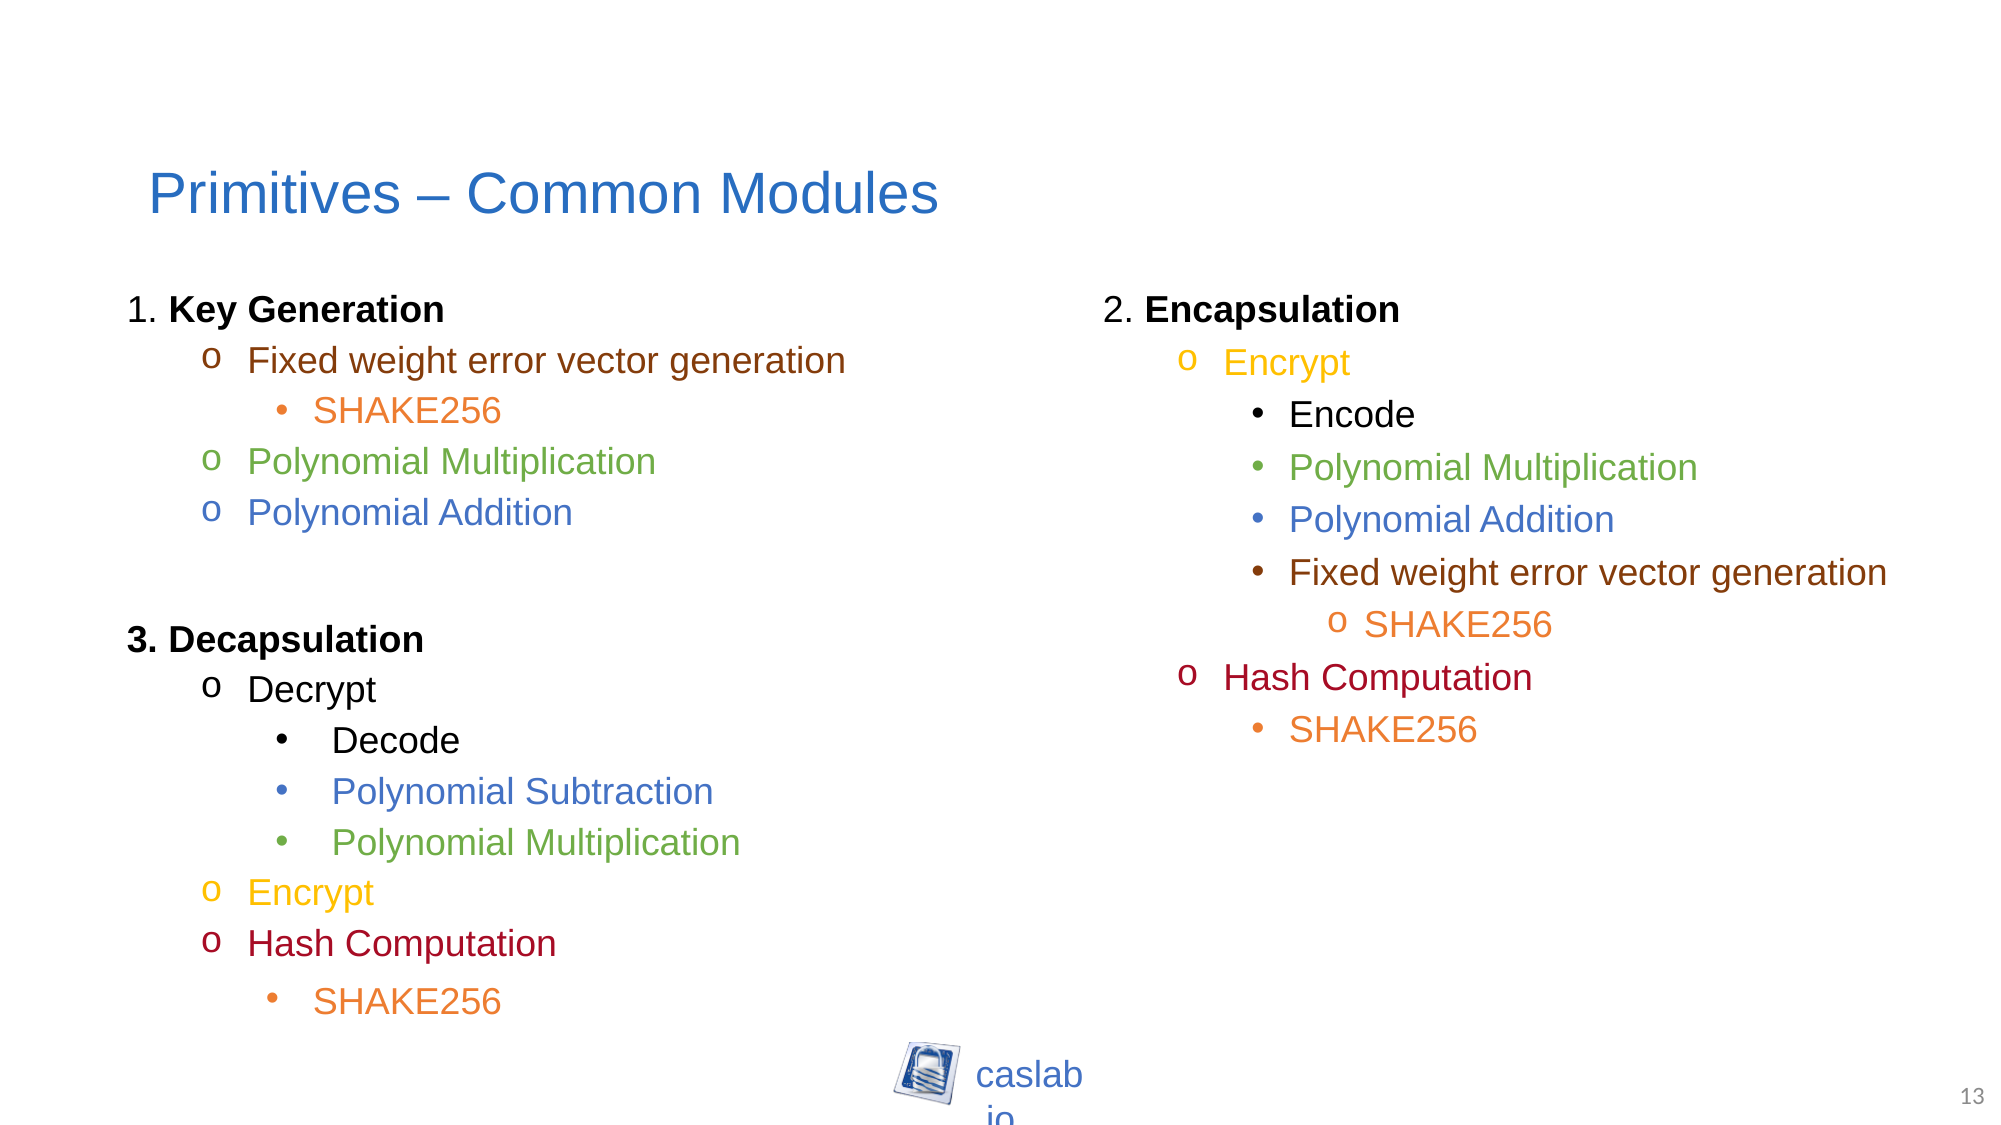

Primitives – Common Modules

1. Key Generation
Fixed weight error vector generation
SHAKE256
Polynomial Multiplication
Polynomial Addition

3. Decapsulation
Decrypt
Decode
Polynomial Subtraction
Polynomial Multiplication
Encrypt
Hash Computation
SHAKE256

2. Encapsulation
Encrypt
Encode
Polynomial Multiplication
Polynomial Addition
Fixed weight error vector generation
SHAKE256
Hash Computation
SHAKE256